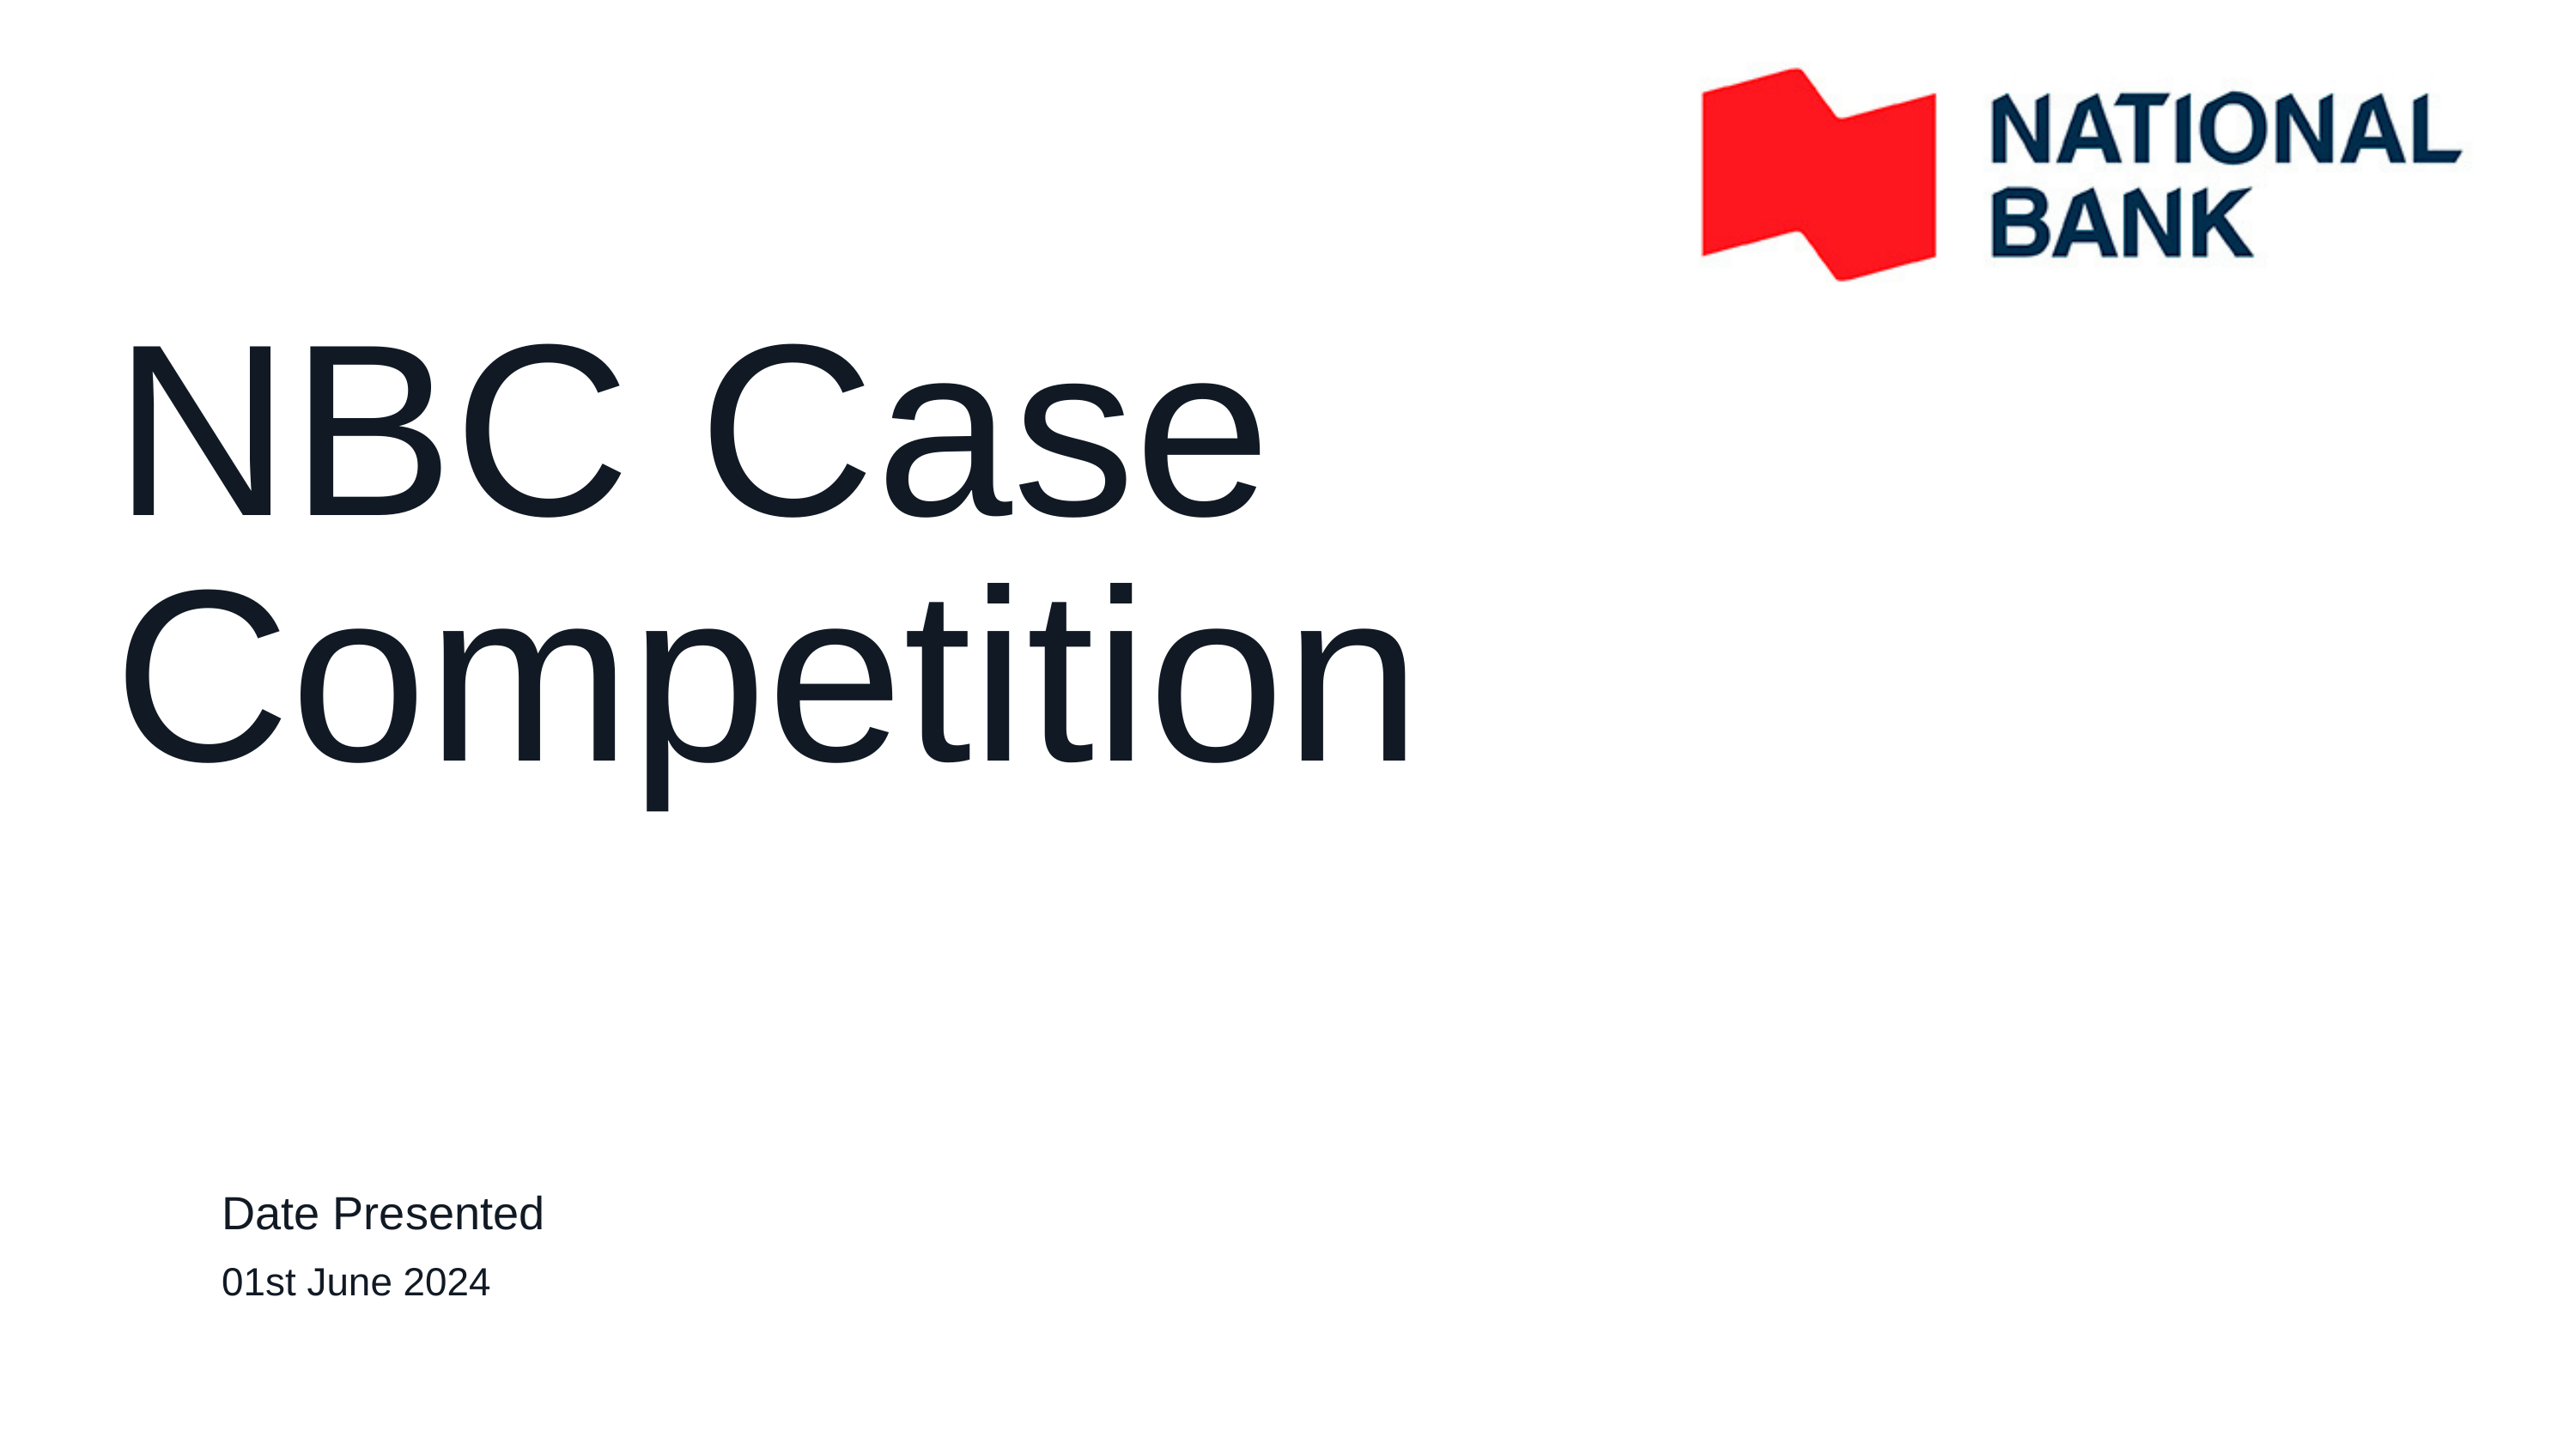

NBC Case Competition
Date Presented
01st June 2024